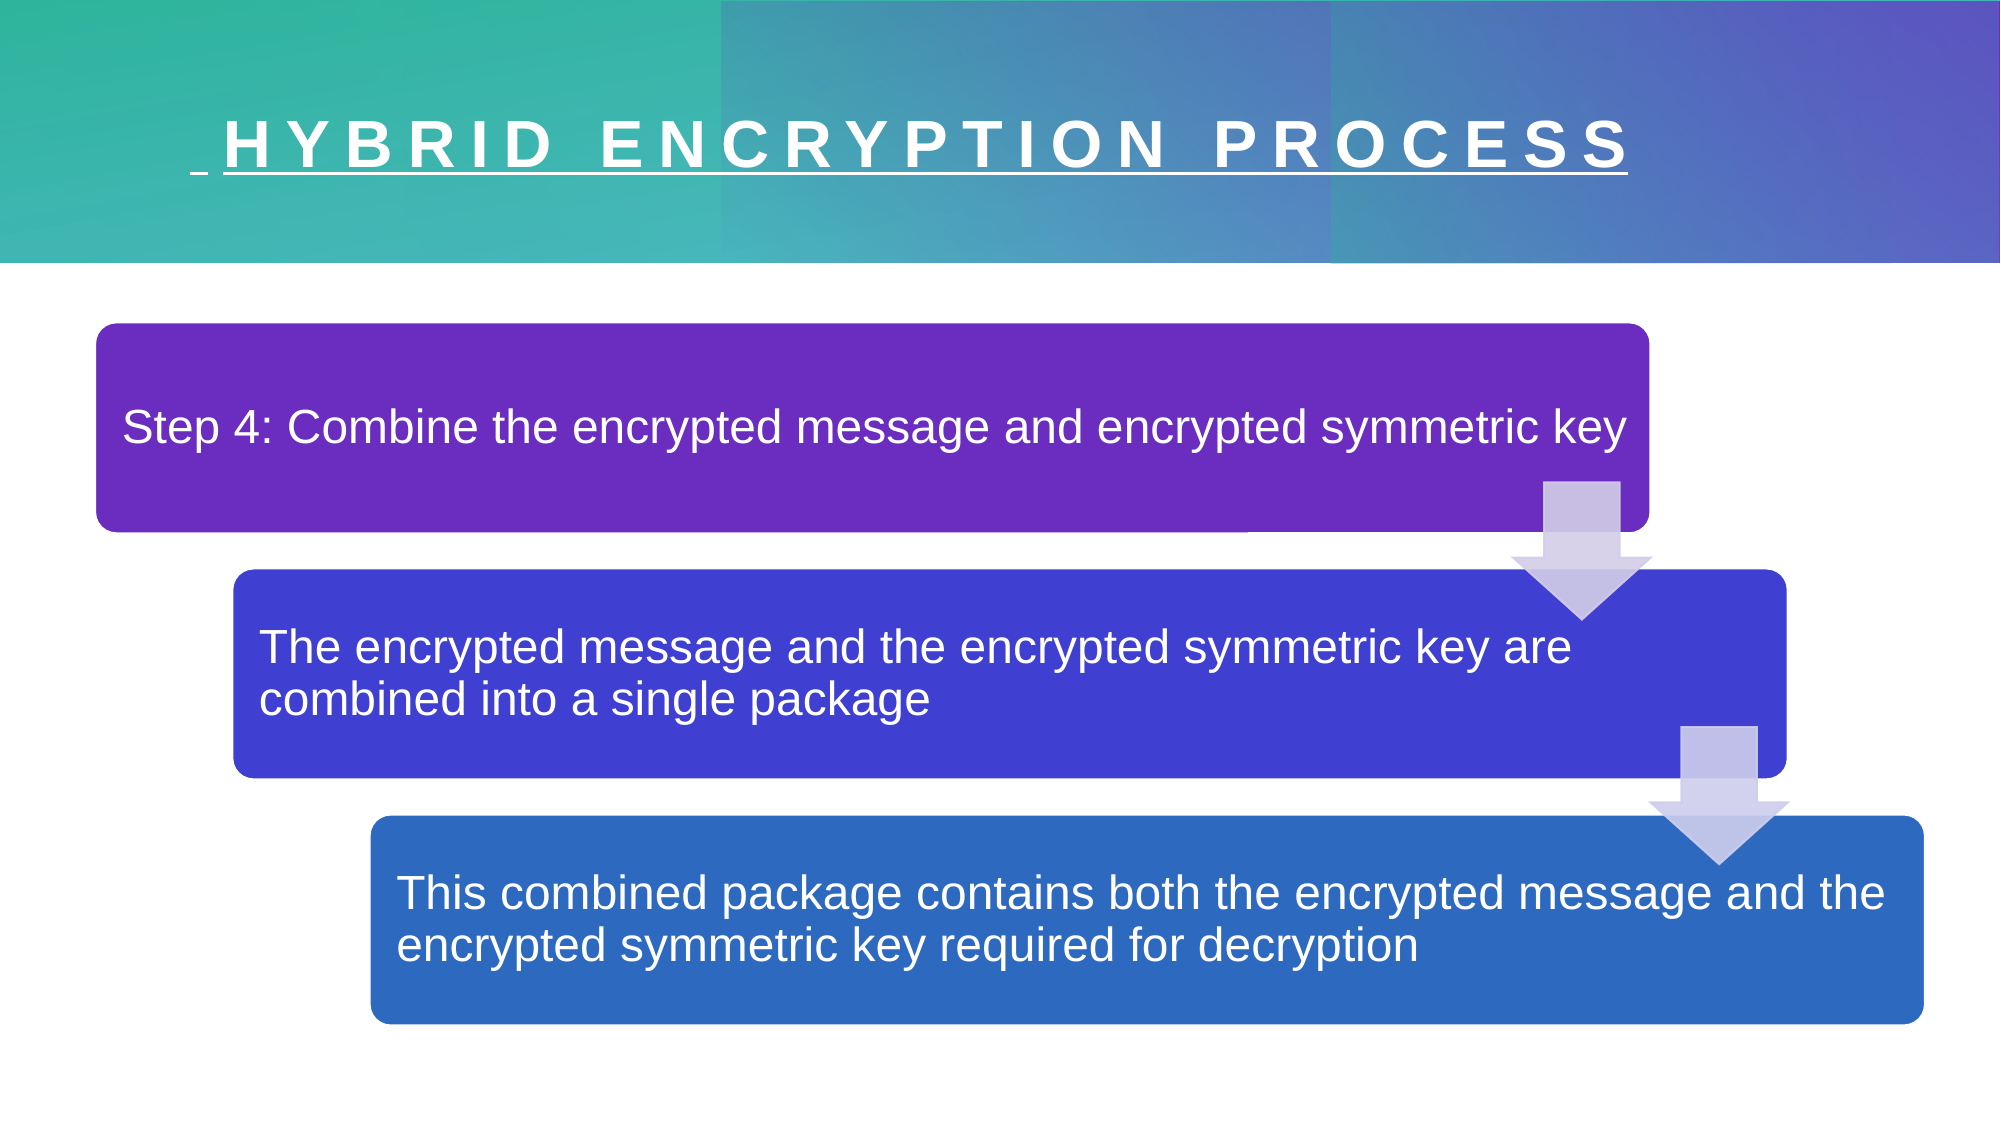

Hybrid Encryption Process
Step 4: Combine the encrypted message and encrypted symmetric key
The encrypted message and the encrypted symmetric key are combined into a single package
This combined package contains both the encrypted message and the encrypted symmetric key required for decryption